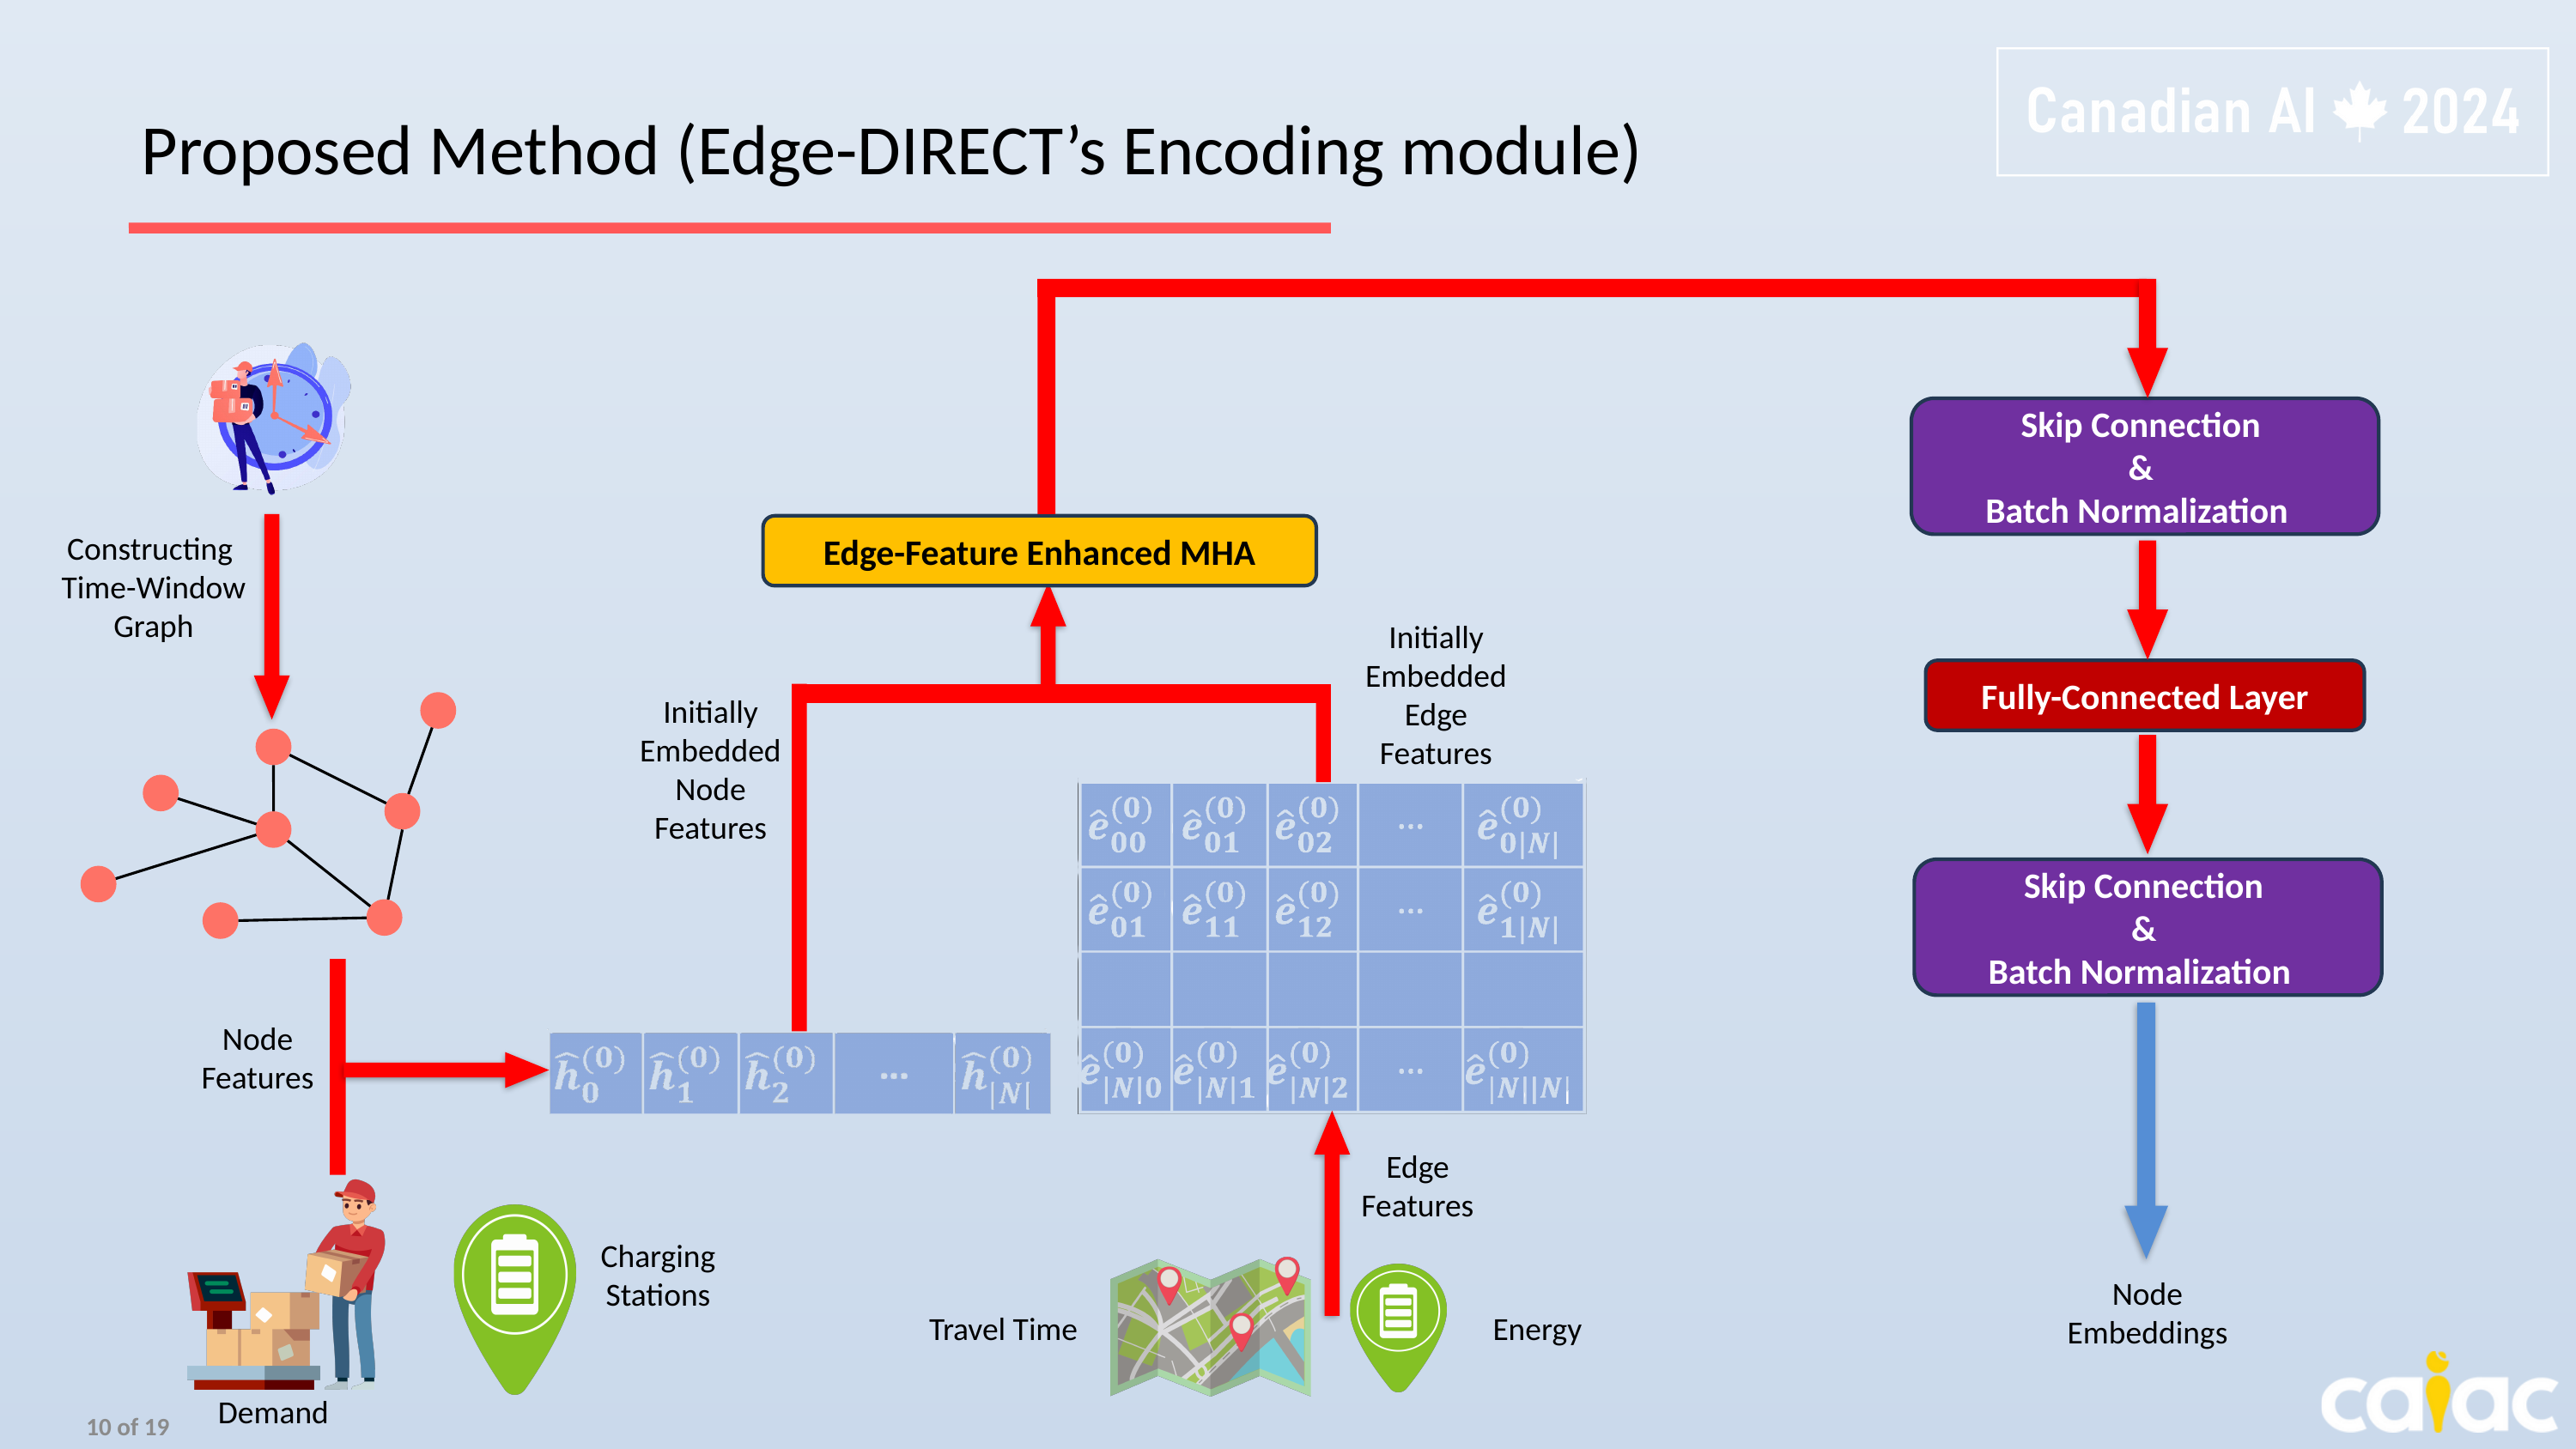

Proposed Method (Edge-DIRECT’s Encoding module)​

Skip Connection
&
Batch Normalization
Edge-Feature Enhanced MHA
Constructing
Time-Window Graph

Initially Embedded Edge Features

Fully-Connected Layer

Initially Embedded Node Features

Skip Connection
&
Batch Normalization
Node Features

Edge Features

Charging Stations

Node Embeddings
Travel Time
Energy

Demand
10 of 19